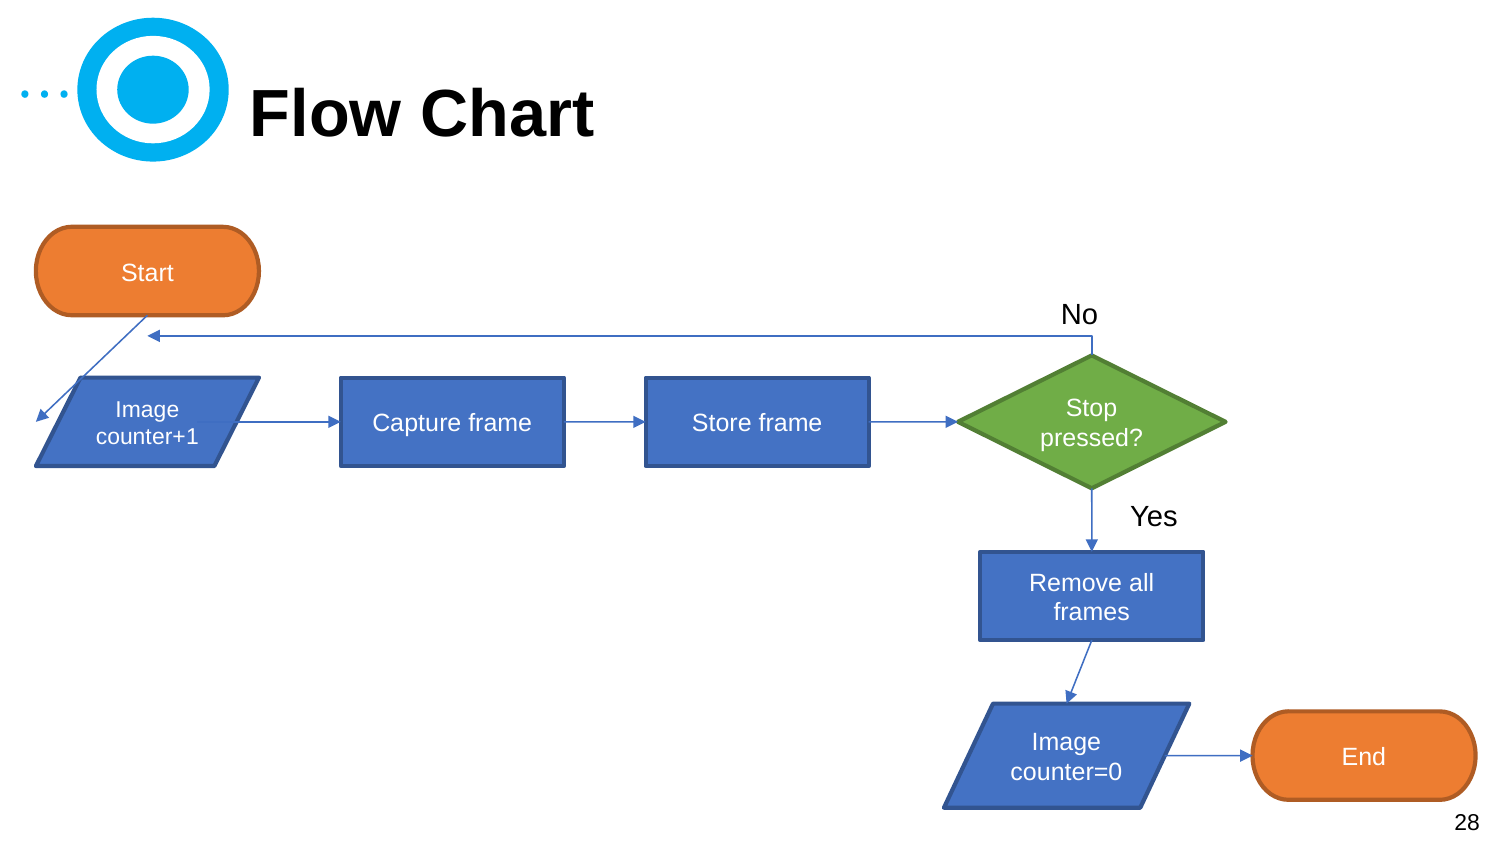

# Flow Chart
Start
No
Stop pressed?
Image counter+1
Capture frame
Store frame
Yes
Remove all frames
Image counter=0
End
28